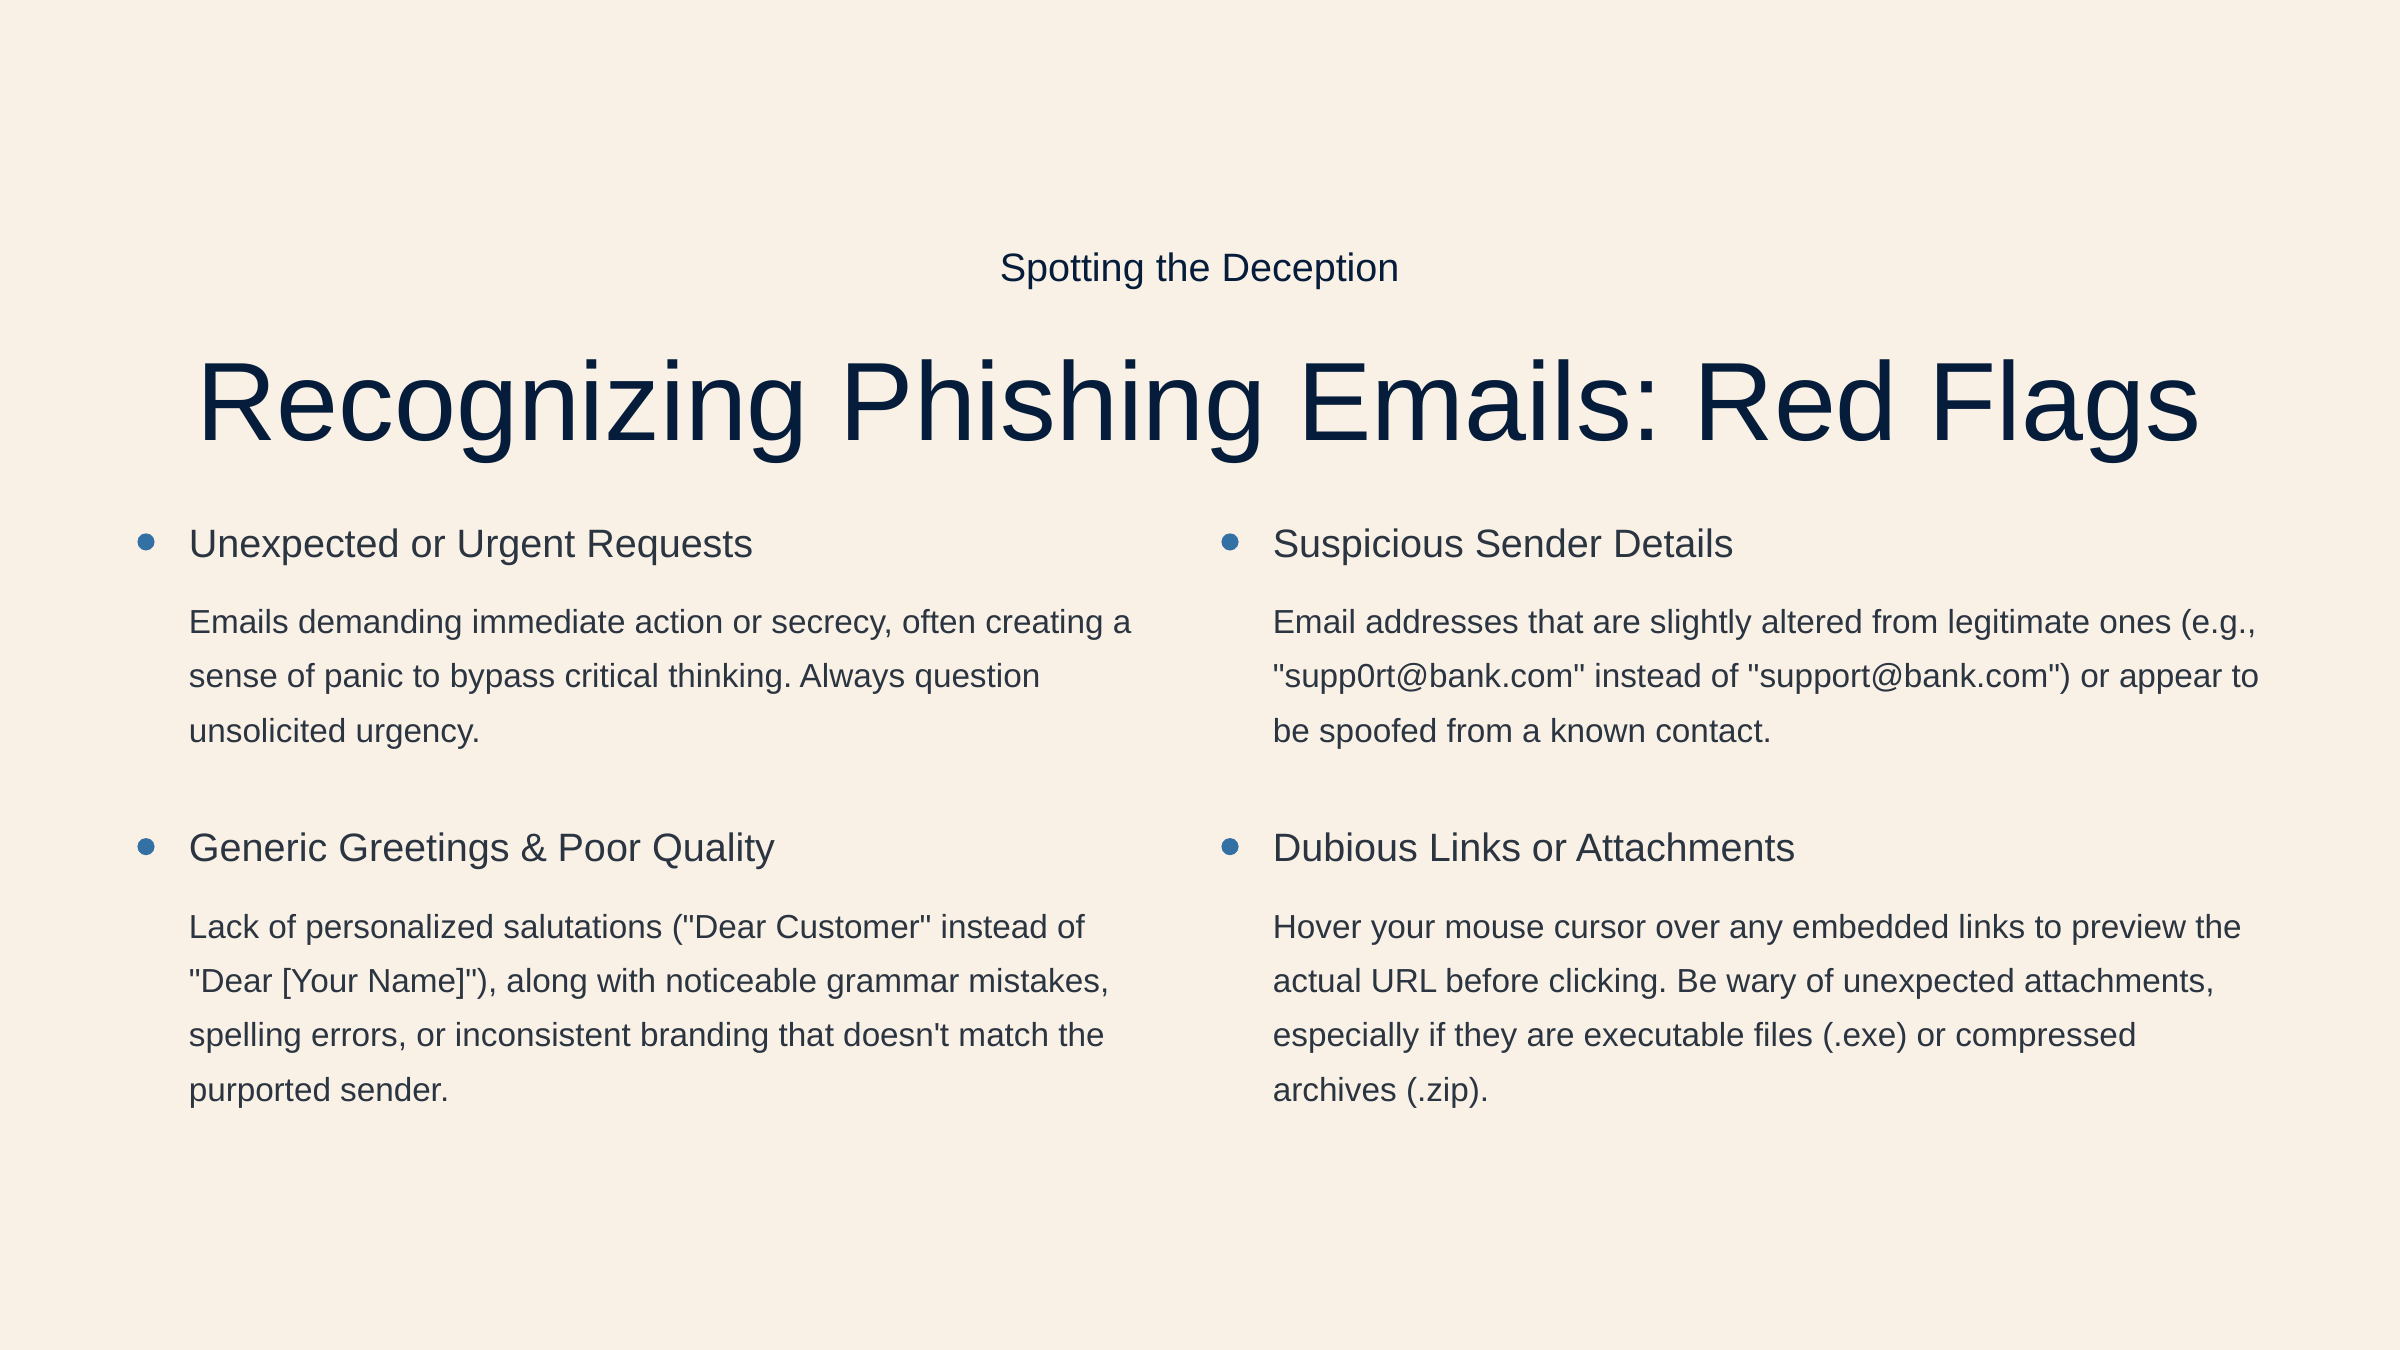

Spotting the Deception
Recognizing Phishing Emails: Red Flags
Unexpected or Urgent Requests
Suspicious Sender Details

Emails demanding immediate action or secrecy, often creating a sense of panic to bypass critical thinking. Always question unsolicited urgency.
Email addresses that are slightly altered from legitimate ones (e.g., "supp0rt@bank.com" instead of "support@bank.com") or appear to be spoofed from a known contact.
Generic Greetings & Poor Quality
Dubious Links or Attachments

Lack of personalized salutations ("Dear Customer" instead of "Dear [Your Name]"), along with noticeable grammar mistakes, spelling errors, or inconsistent branding that doesn't match the purported sender.
Hover your mouse cursor over any embedded links to preview the actual URL before clicking. Be wary of unexpected attachments, especially if they are executable files (.exe) or compressed archives (.zip).